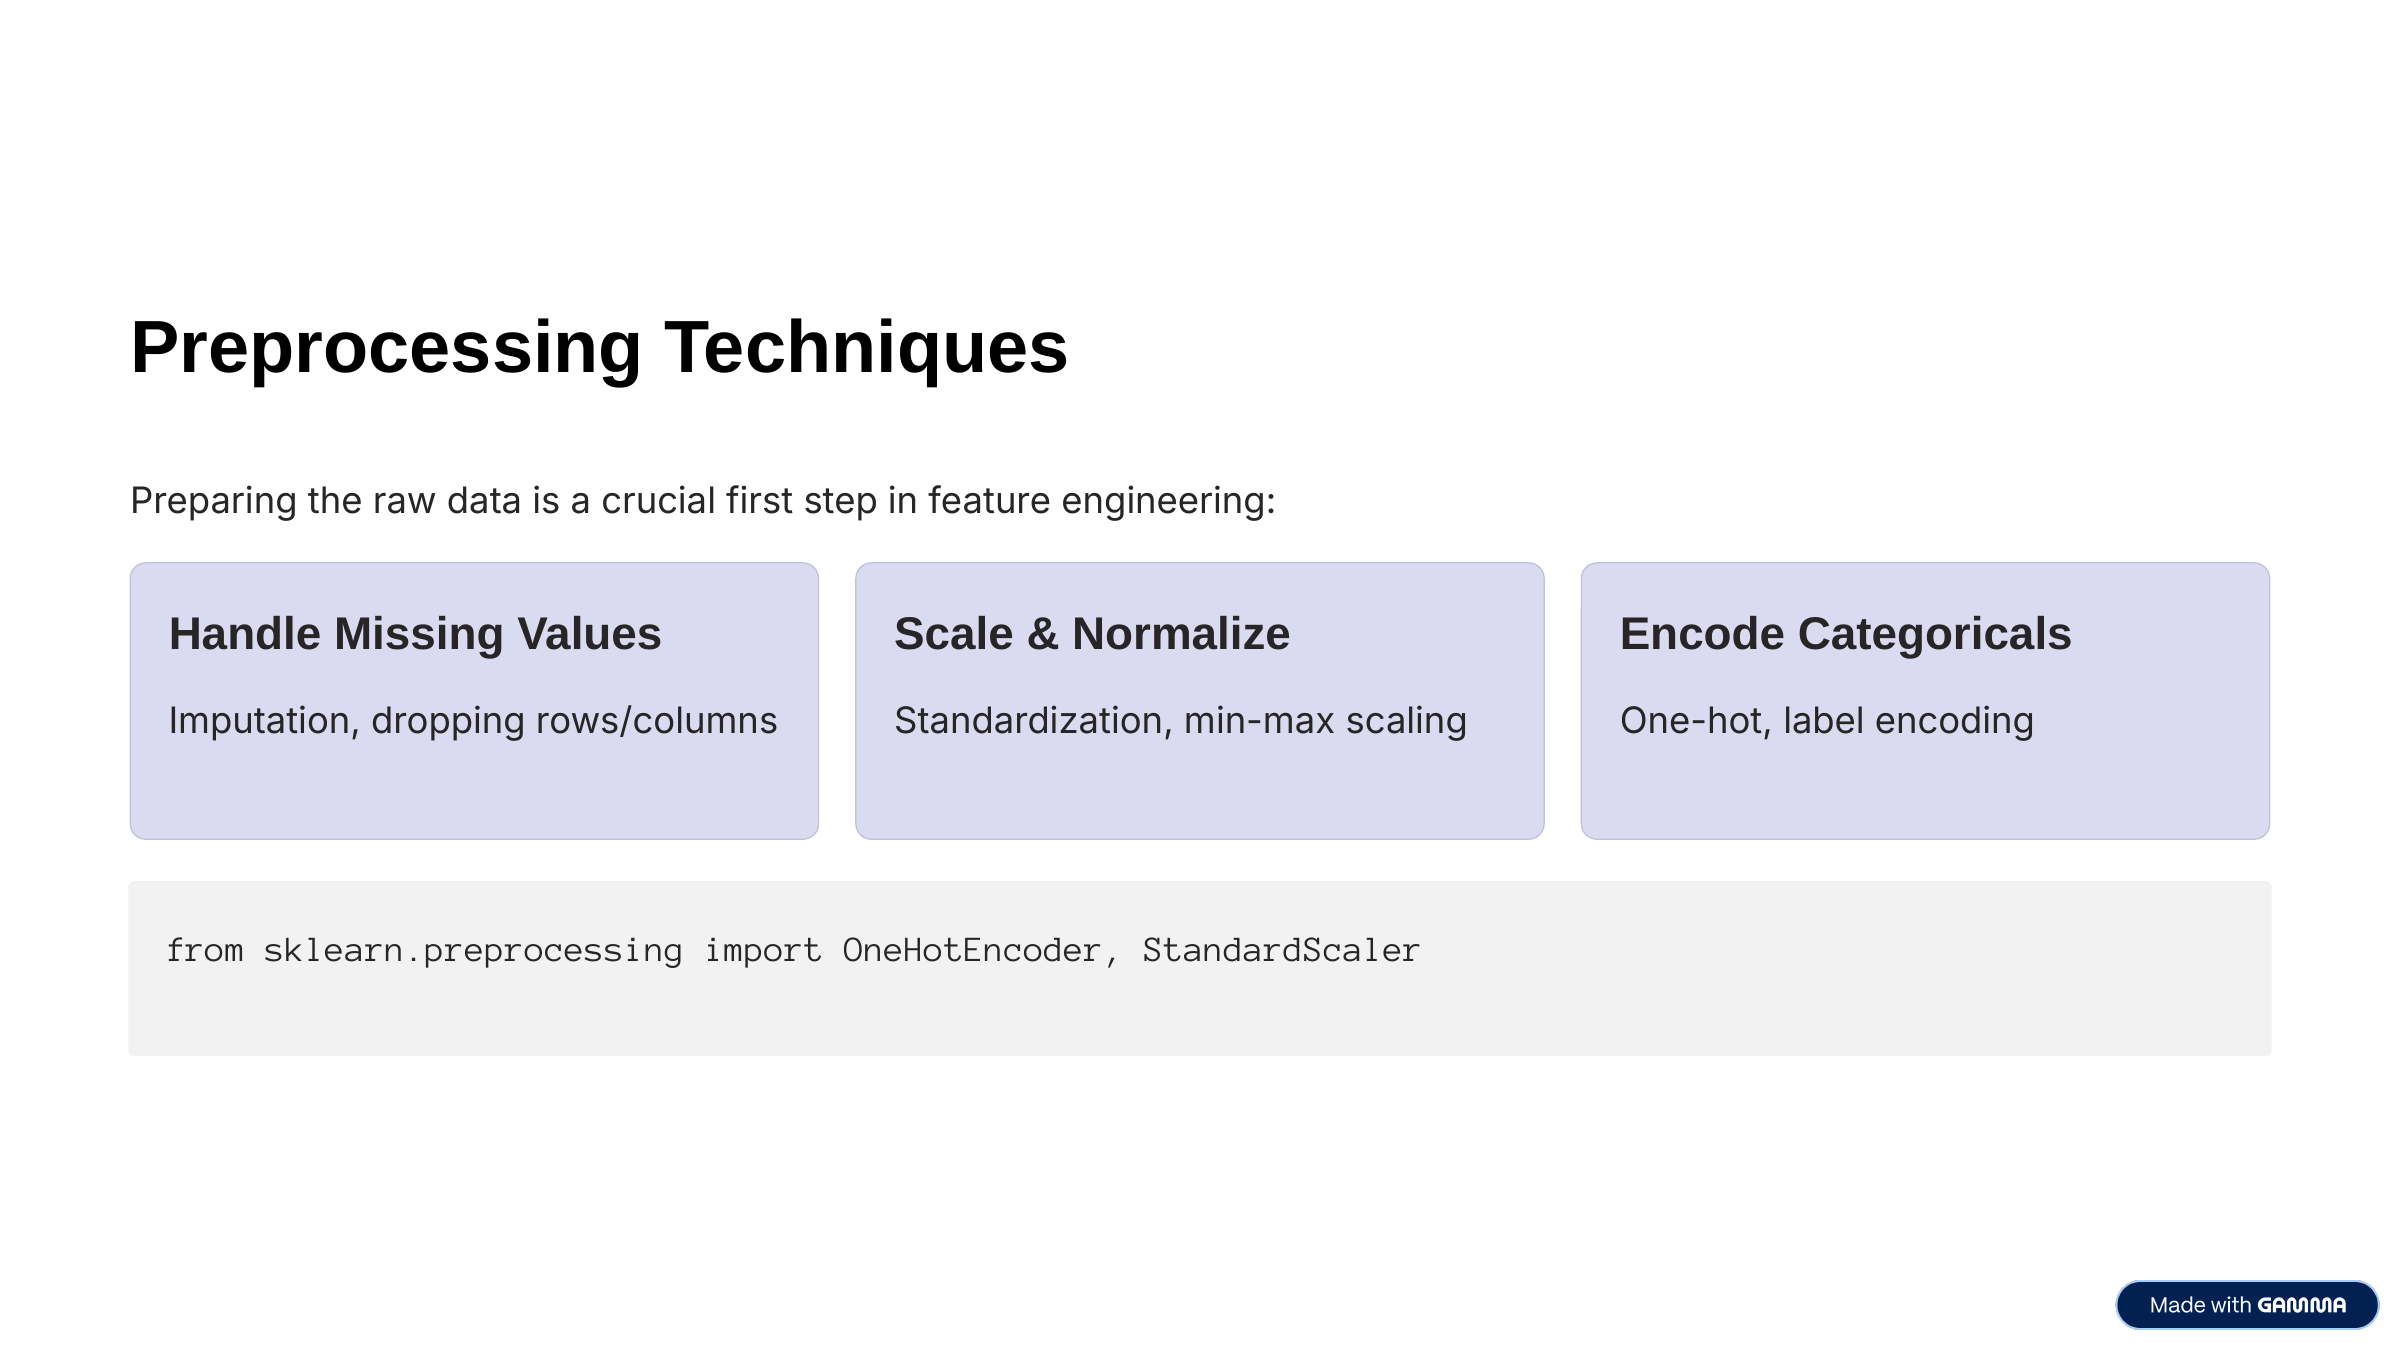

Preprocessing Techniques
Preparing the raw data is a crucial first step in feature engineering:

Handle Missing Values
Scale & Normalize
Encode Categoricals
Imputation, dropping rows/columns
Standardization, min-max scaling
One-hot, label encoding

from sklearn.preprocessing import OneHotEncoder, StandardScaler